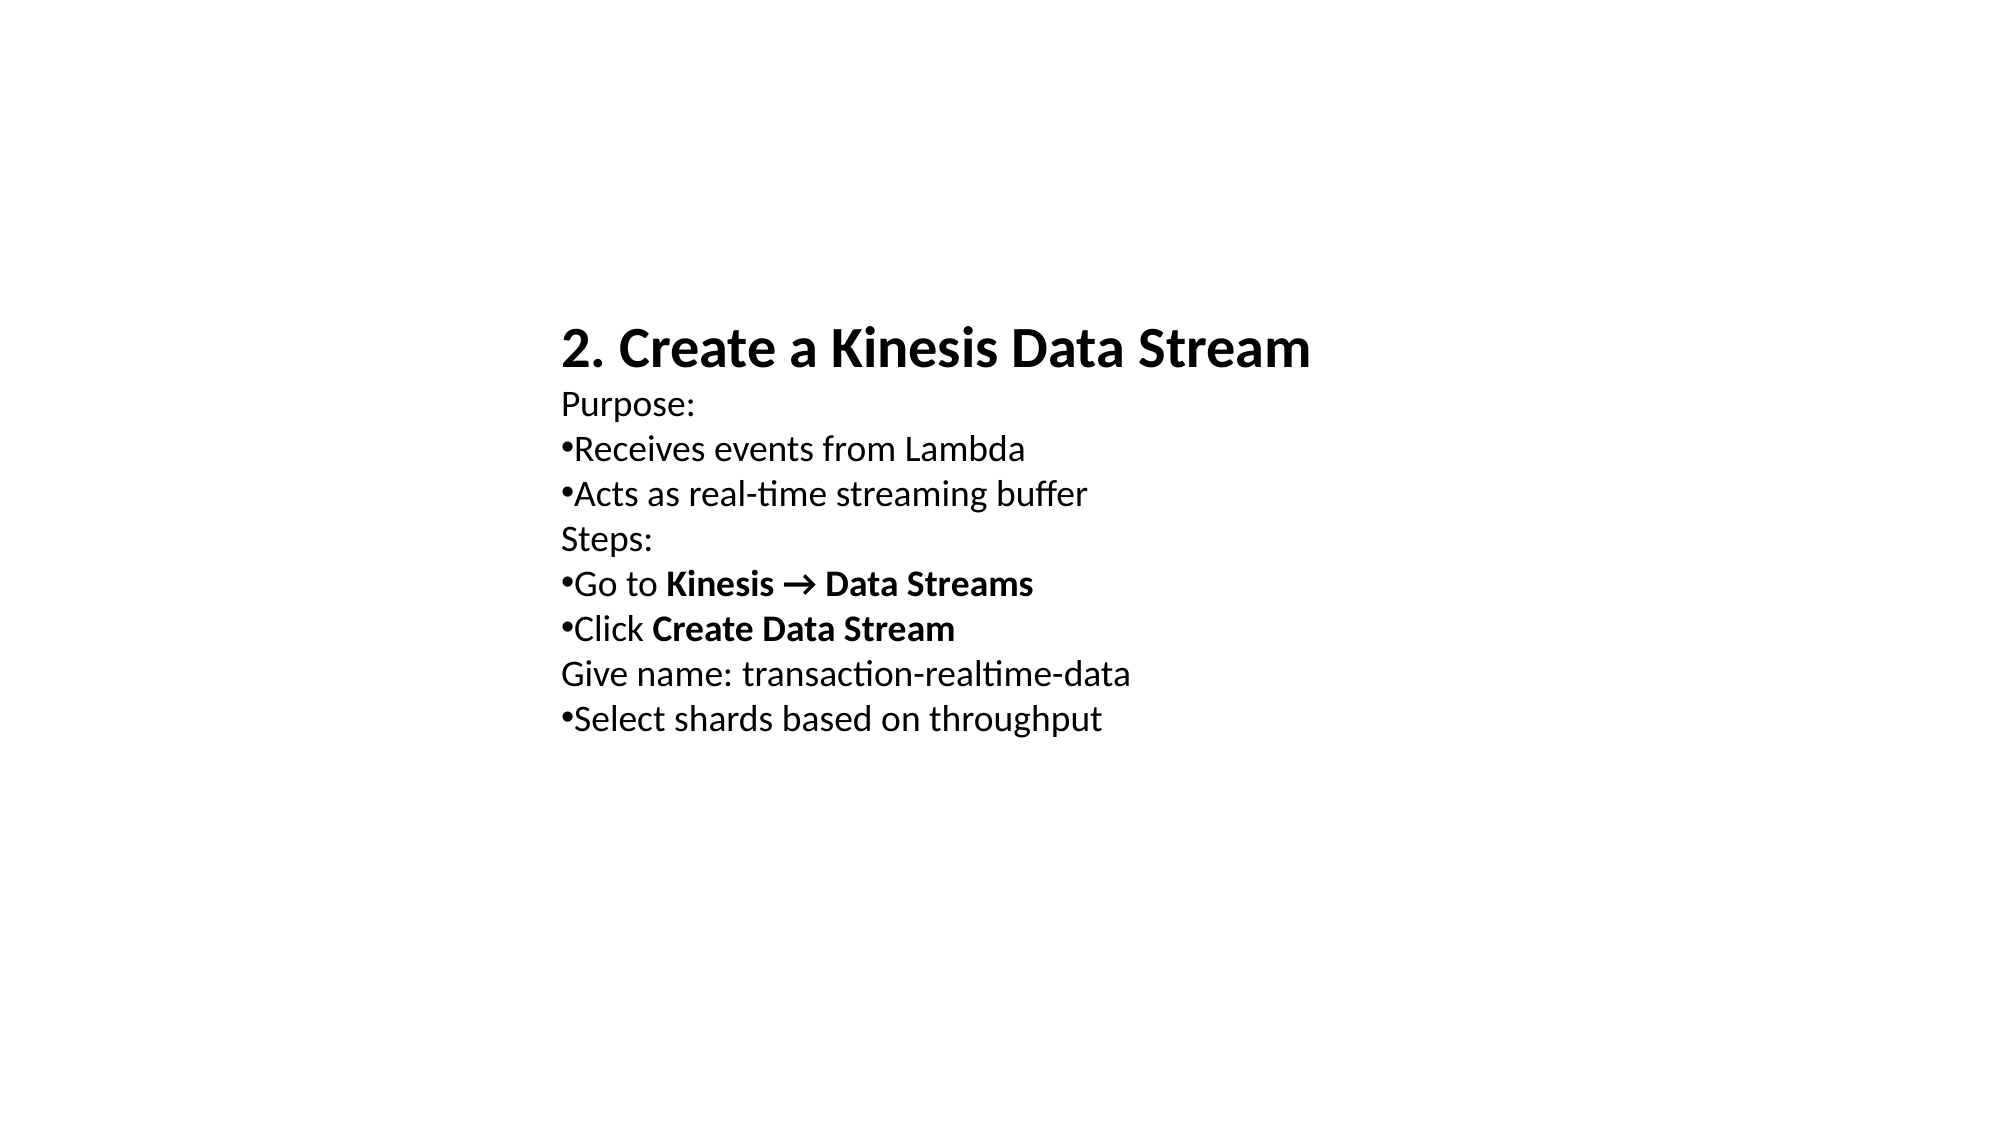

2. Create a Kinesis Data Stream
Purpose:
Receives events from Lambda
Acts as real-time streaming buffer
Steps:
Go to Kinesis → Data Streams
Click Create Data Stream
Give name: transaction-realtime-data
Select shards based on throughput